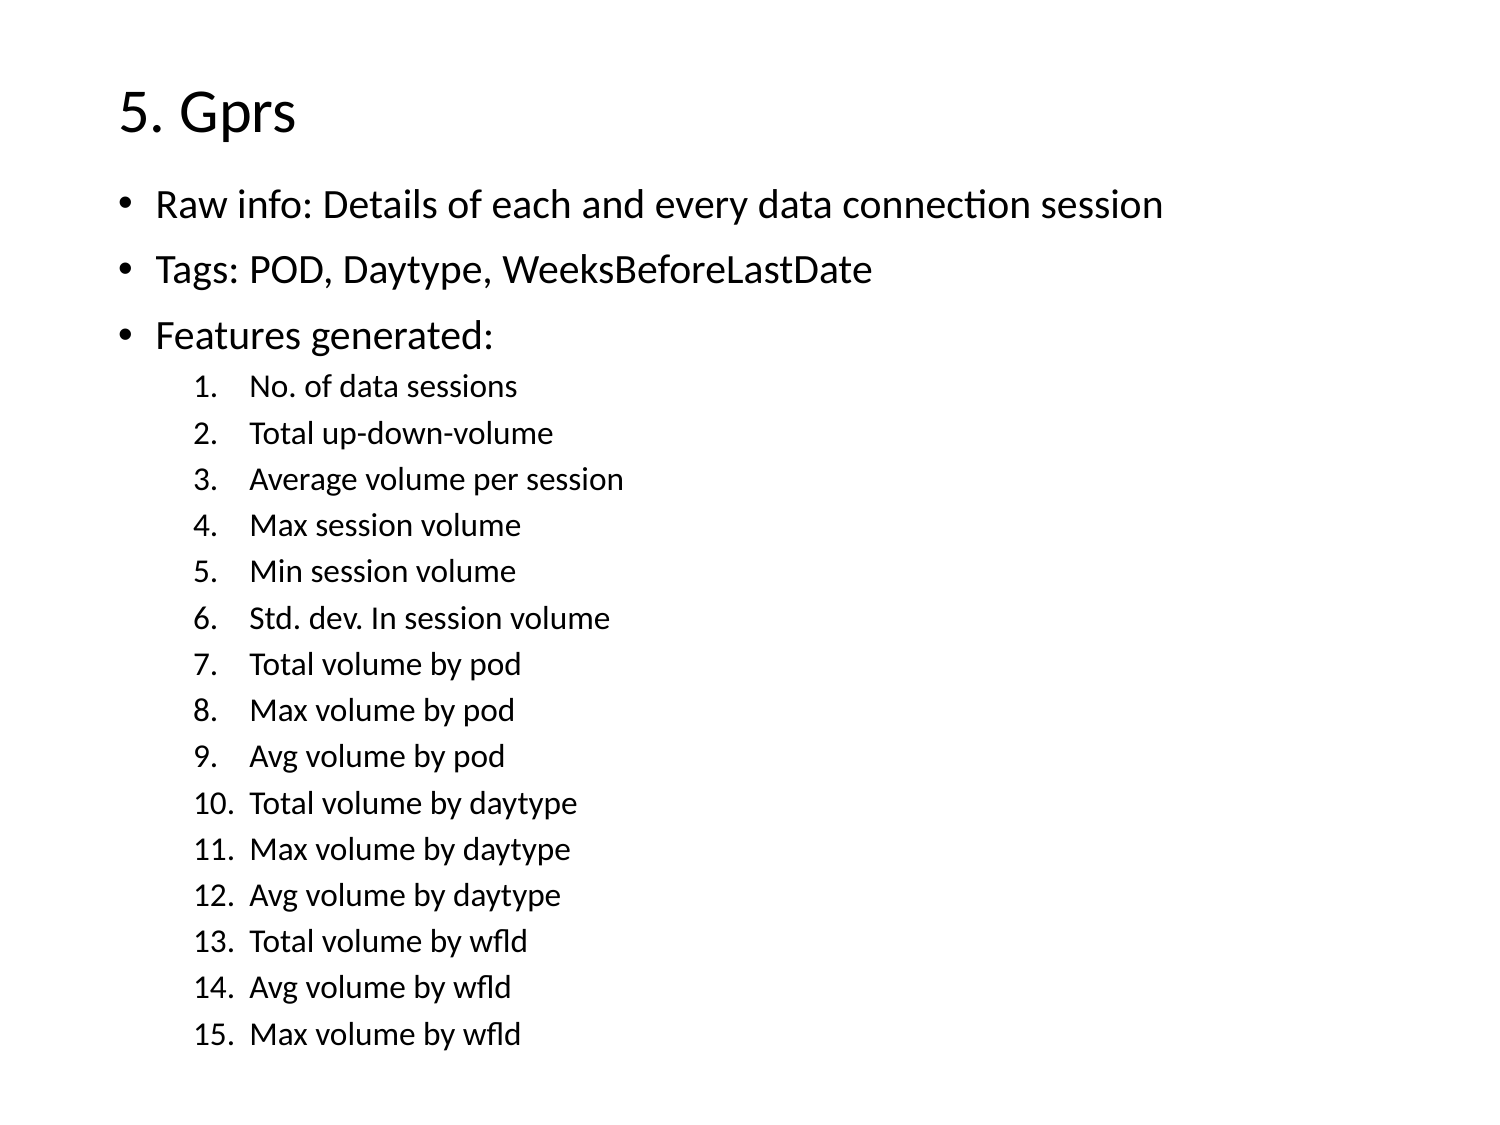

# 5. Gprs
Raw info: Details of each and every data connection session
Tags: POD, Daytype, WeeksBeforeLastDate
Features generated:
No. of data sessions
Total up-down-volume
Average volume per session
Max session volume
Min session volume
Std. dev. In session volume
Total volume by pod
Max volume by pod
Avg volume by pod
Total volume by daytype
Max volume by daytype
Avg volume by daytype
Total volume by wfld
Avg volume by wfld
Max volume by wfld